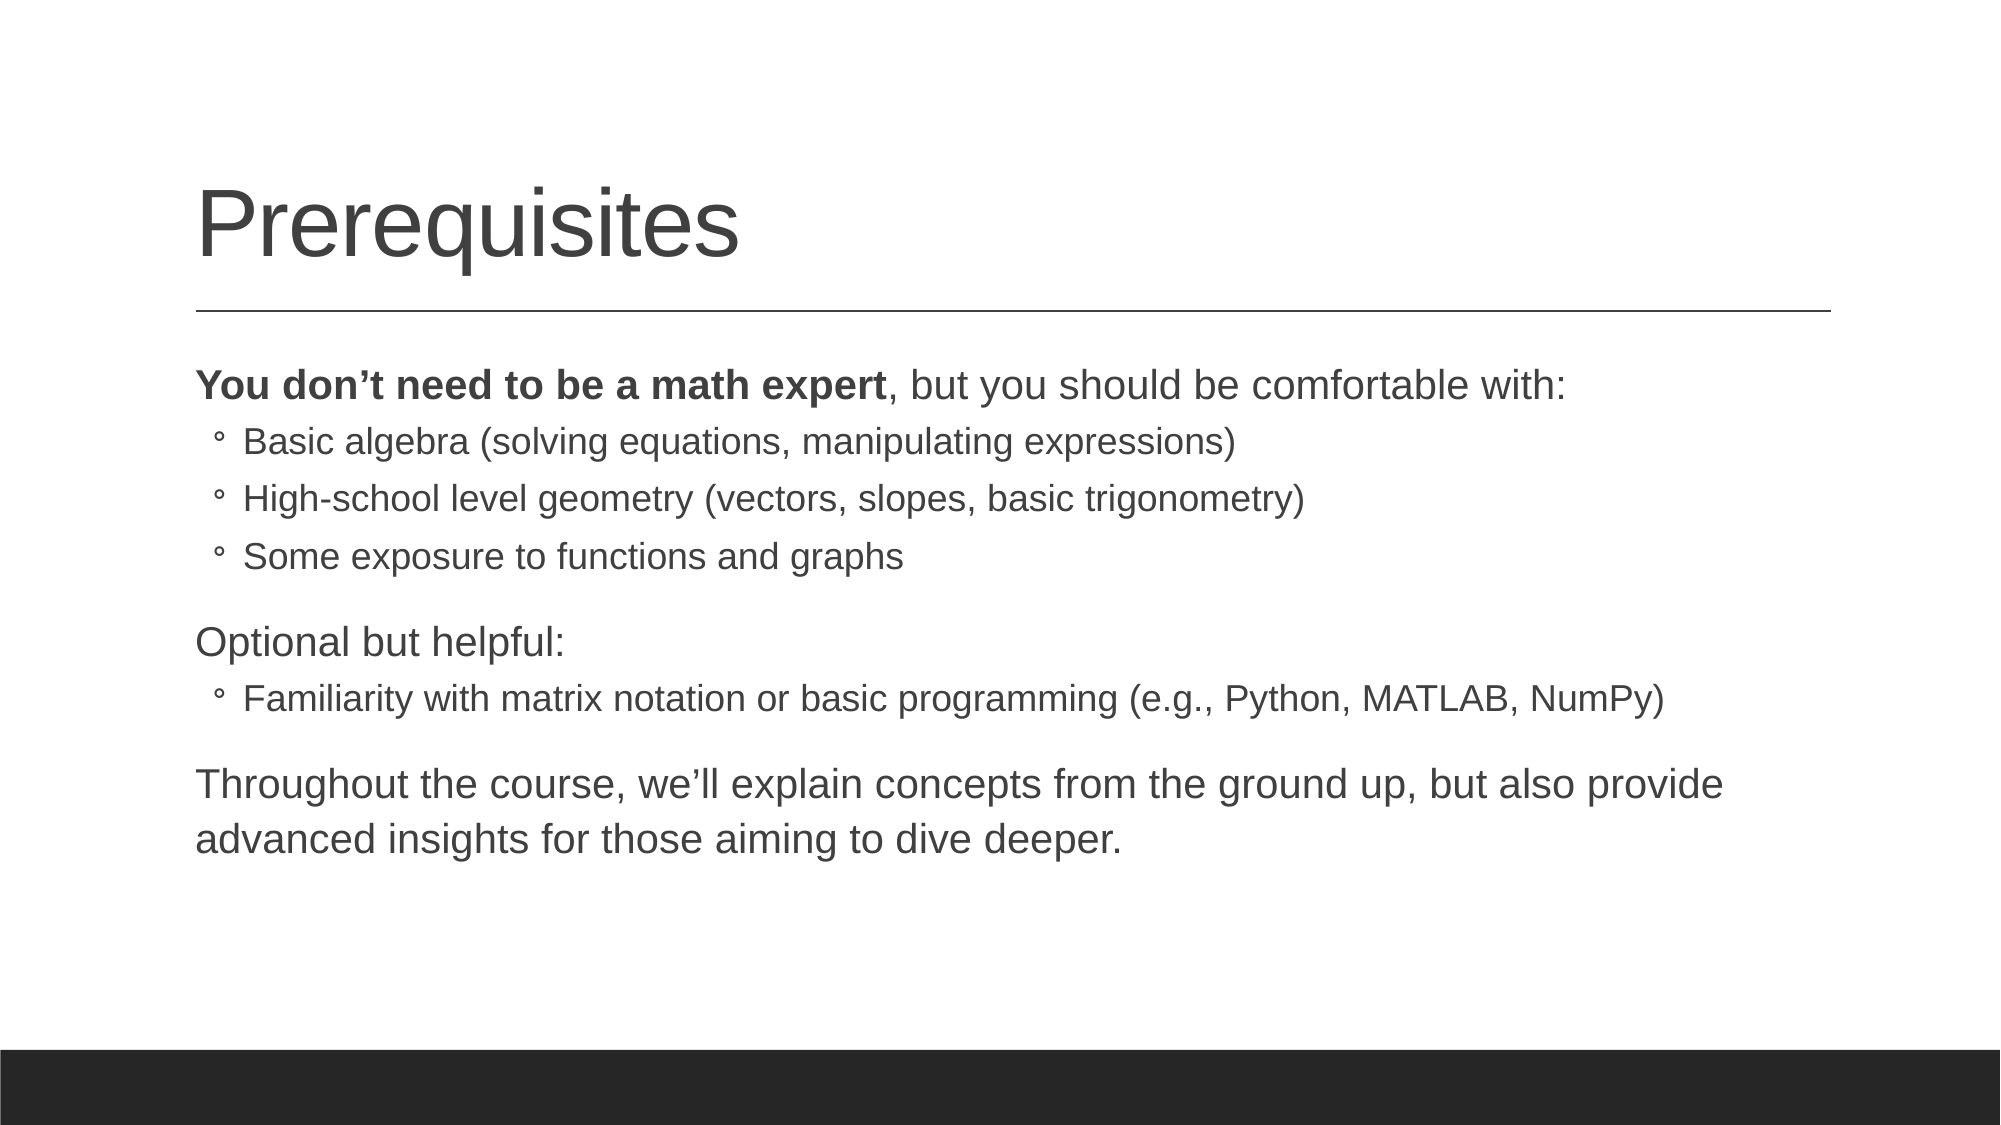

# Prerequisites
You don’t need to be a math expert, but you should be comfortable with:
Basic algebra (solving equations, manipulating expressions)
High-school level geometry (vectors, slopes, basic trigonometry)
Some exposure to functions and graphs
Optional but helpful:
Familiarity with matrix notation or basic programming (e.g., Python, MATLAB, NumPy)
Throughout the course, we’ll explain concepts from the ground up, but also provide advanced insights for those aiming to dive deeper.